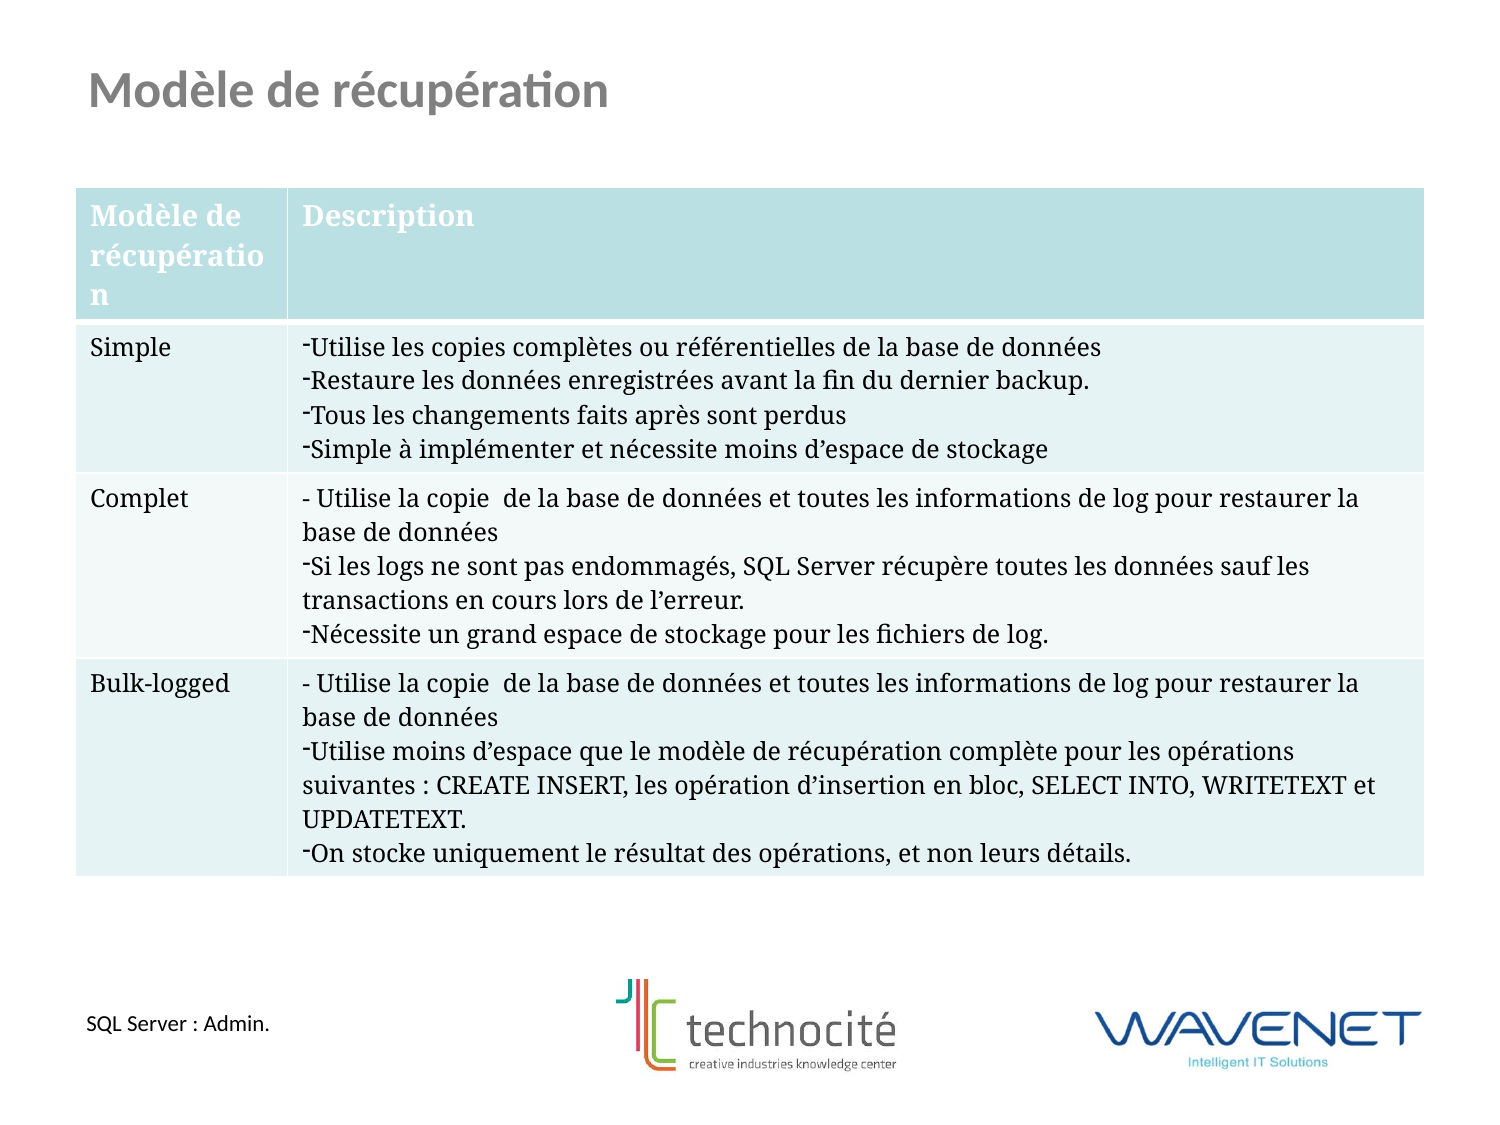

Modèle de récupération
| Modèle de récupération | Description |
| --- | --- |
| Simple | Utilise les copies complètes ou référentielles de la base de données Restaure les données enregistrées avant la fin du dernier backup. Tous les changements faits après sont perdus Simple à implémenter et nécessite moins d’espace de stockage |
| Complet | - Utilise la copie de la base de données et toutes les informations de log pour restaurer la base de données Si les logs ne sont pas endommagés, SQL Server récupère toutes les données sauf les transactions en cours lors de l’erreur. Nécessite un grand espace de stockage pour les fichiers de log. |
| Bulk-logged | - Utilise la copie de la base de données et toutes les informations de log pour restaurer la base de données Utilise moins d’espace que le modèle de récupération complète pour les opérations suivantes : CREATE INSERT, les opération d’insertion en bloc, SELECT INTO, WRITETEXT et UPDATETEXT. On stocke uniquement le résultat des opérations, et non leurs détails. |
SQL Server : Admin.